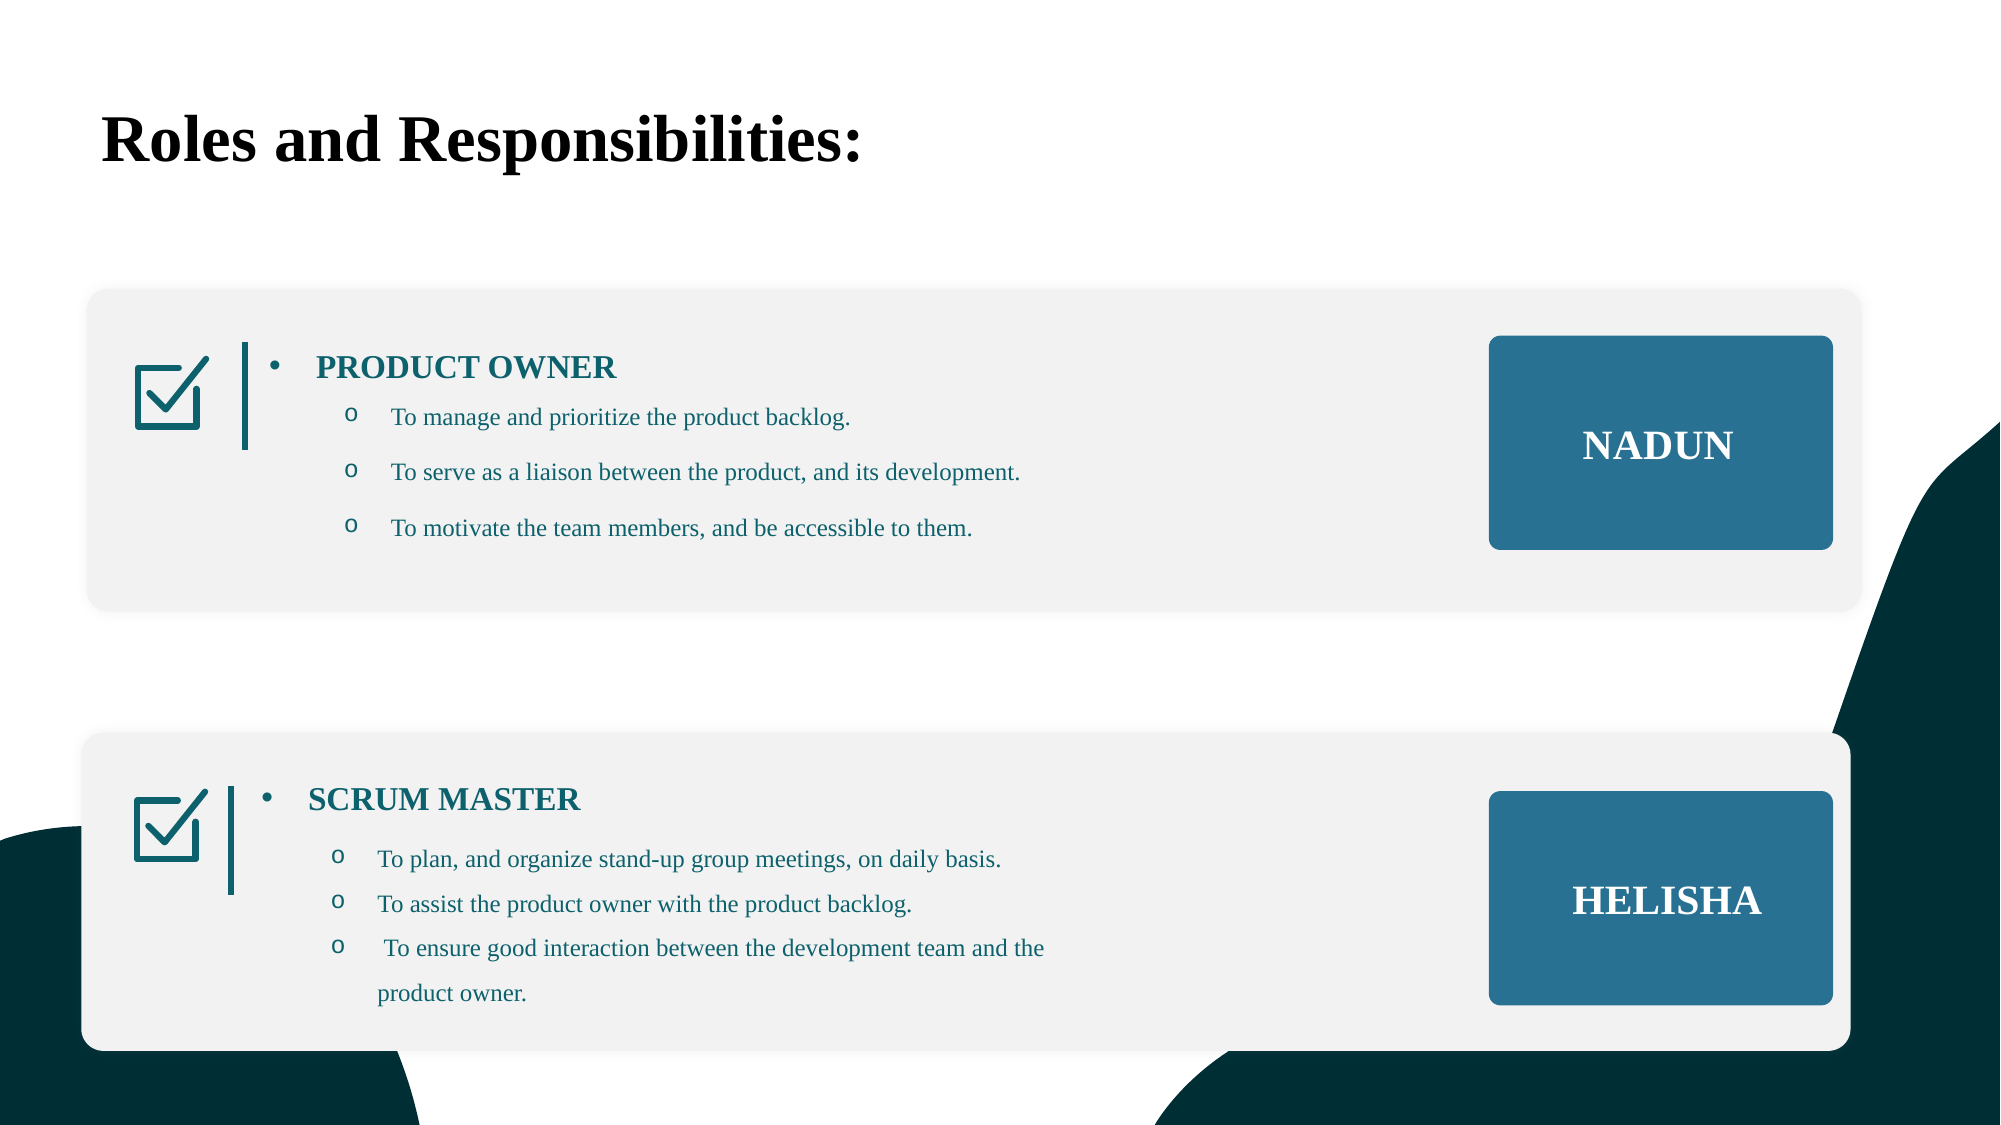

# Roles and Responsibilities:

   NADUN
PRODUCT OWNER
To manage and prioritize the product backlog.
To serve as a liaison between the product, and its development.
To motivate the team members, and be accessible to them.

SCRUM MASTER
To plan, and organize stand-up group meetings, on daily basis.
To assist the product owner with the product backlog.
 To ensure good interaction between the development team and the product owner.
  HELISHA

4